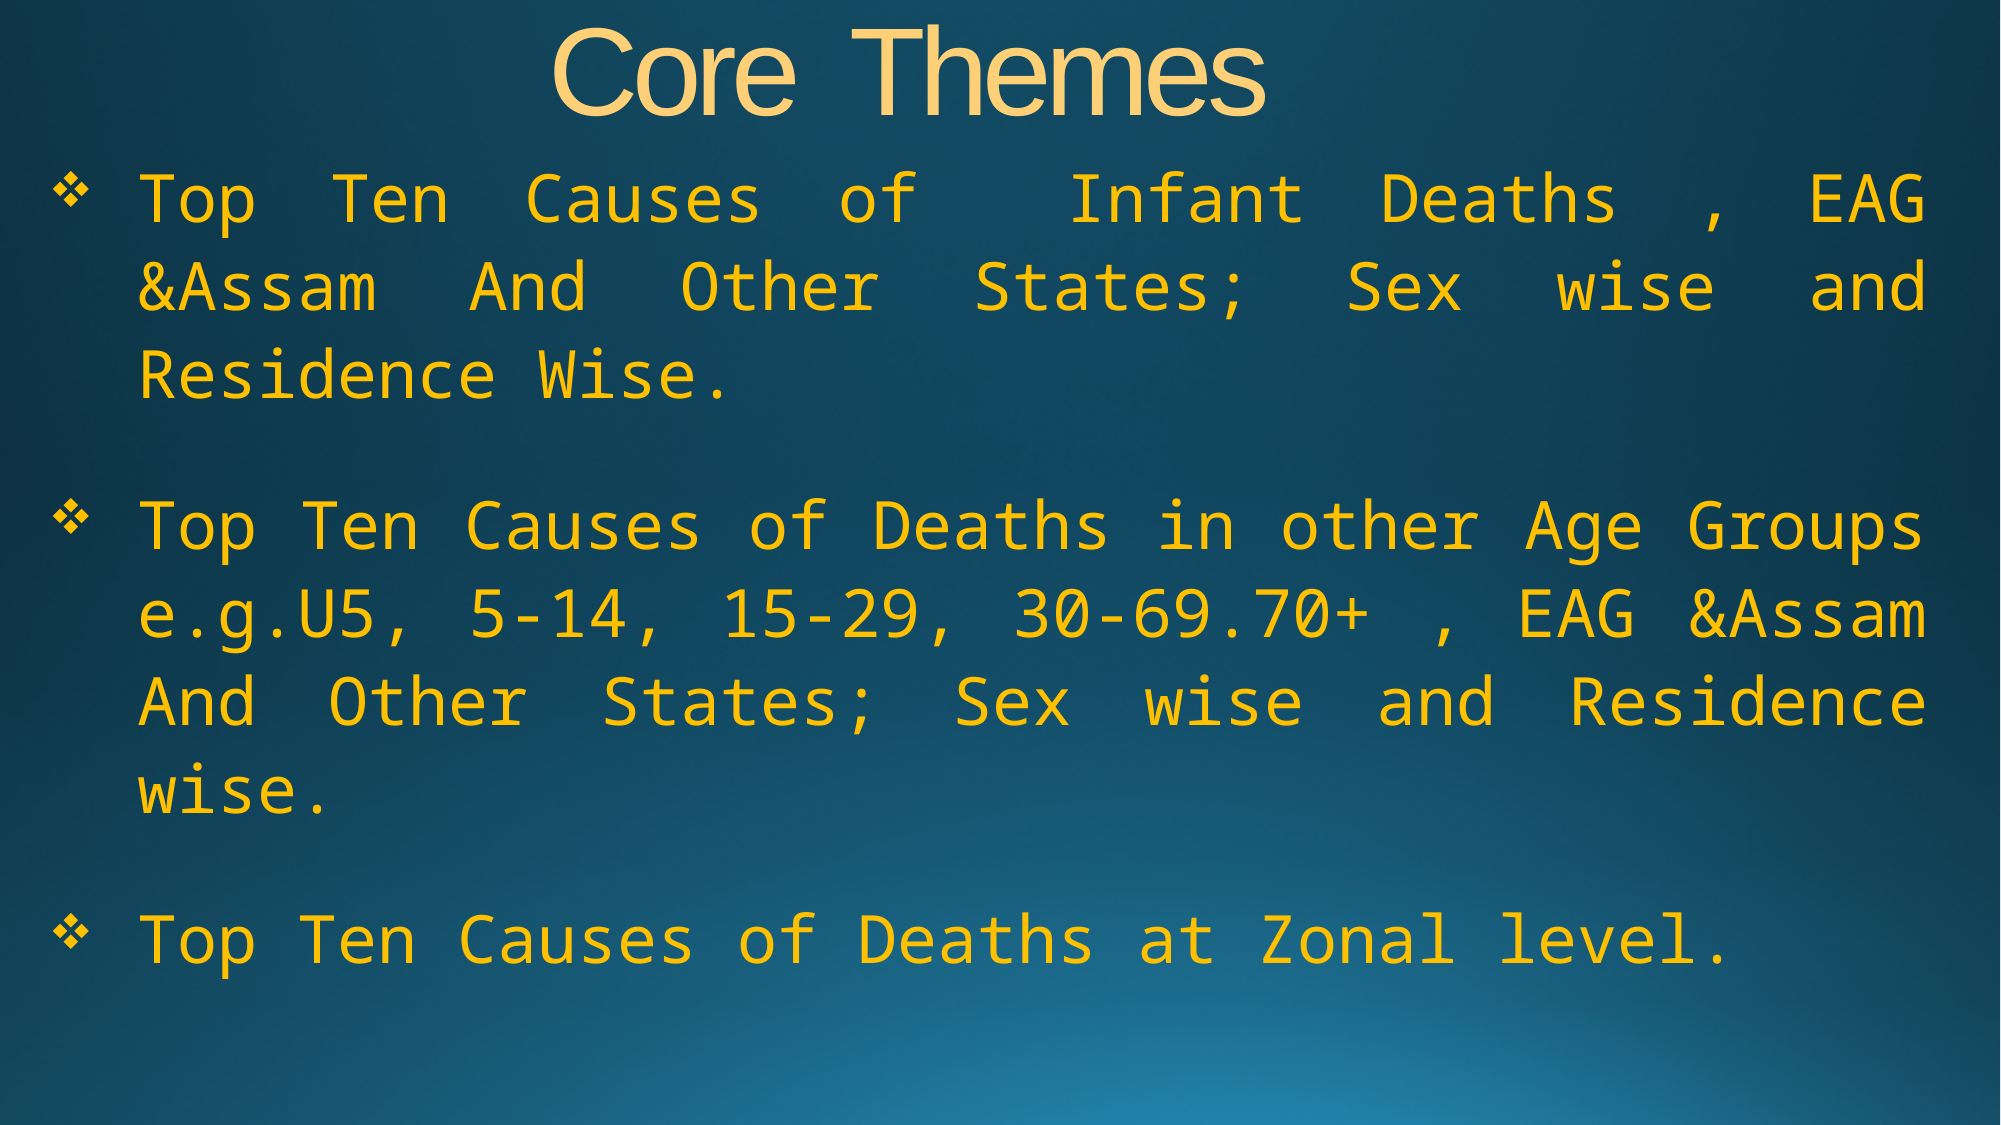

# Core  Themes
Top Ten Causes of  Infant Deaths , EAG &Assam And Other States; Sex wise and Residence Wise.
Top Ten Causes of Deaths in other Age Groups e.g.U5, 5-14, 15-29, 30-69.70+ , EAG &Assam And Other States; Sex wise and Residence wise.
Top Ten Causes of Deaths at Zonal level.